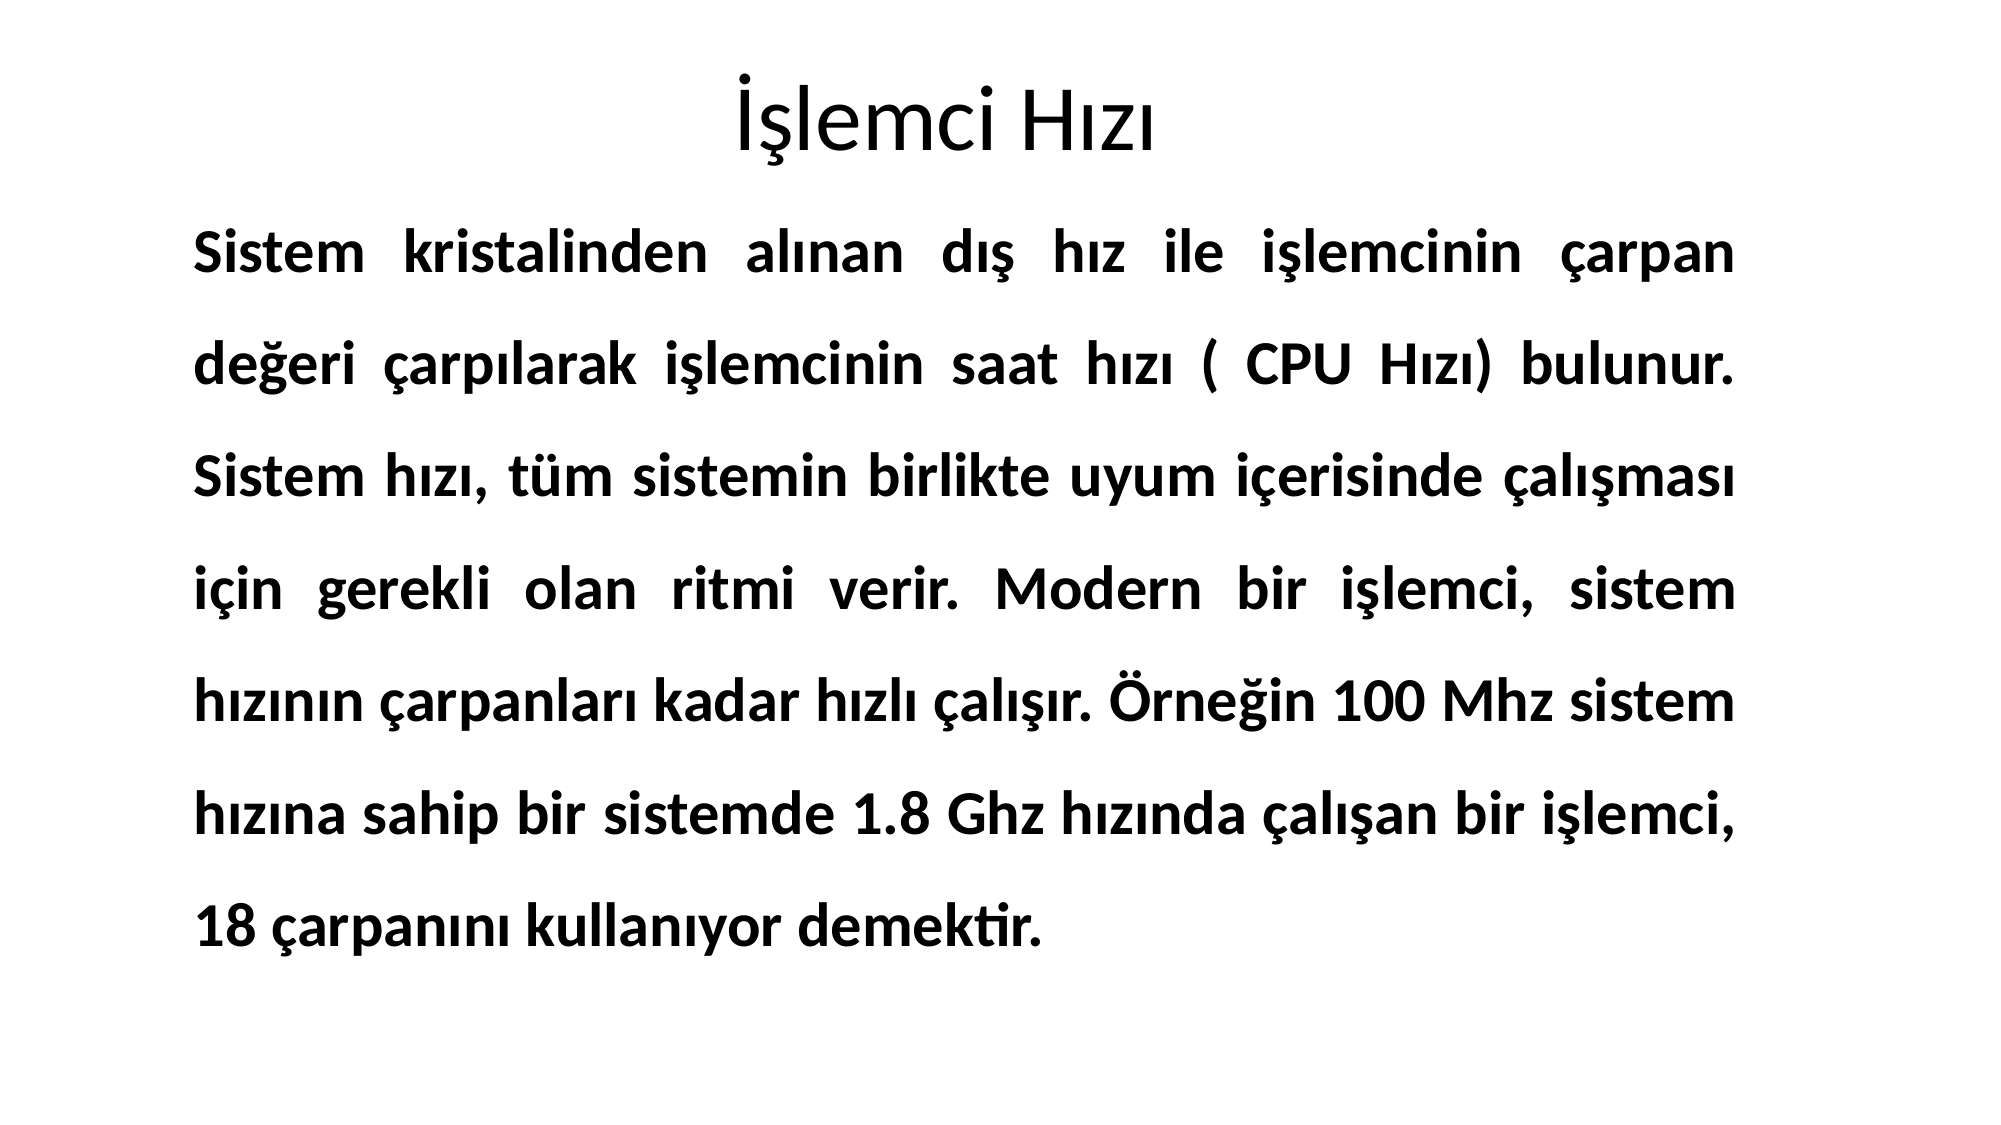

# İşlemci Hızı
Sistem kristalinden alınan dış hız ile işlemcinin çarpan değeri çarpılarak işlemcinin saat hızı ( CPU Hızı) bulunur. Sistem hızı, tüm sistemin birlikte uyum içerisinde çalışması için gerekli olan ritmi verir. Modern bir işlemci, sistem hızının çarpanları kadar hızlı çalışır. Örneğin 100 Mhz sistem hızına sahip bir sistemde 1.8 Ghz hızında çalışan bir işlemci, 18 çarpanını kullanıyor demektir.